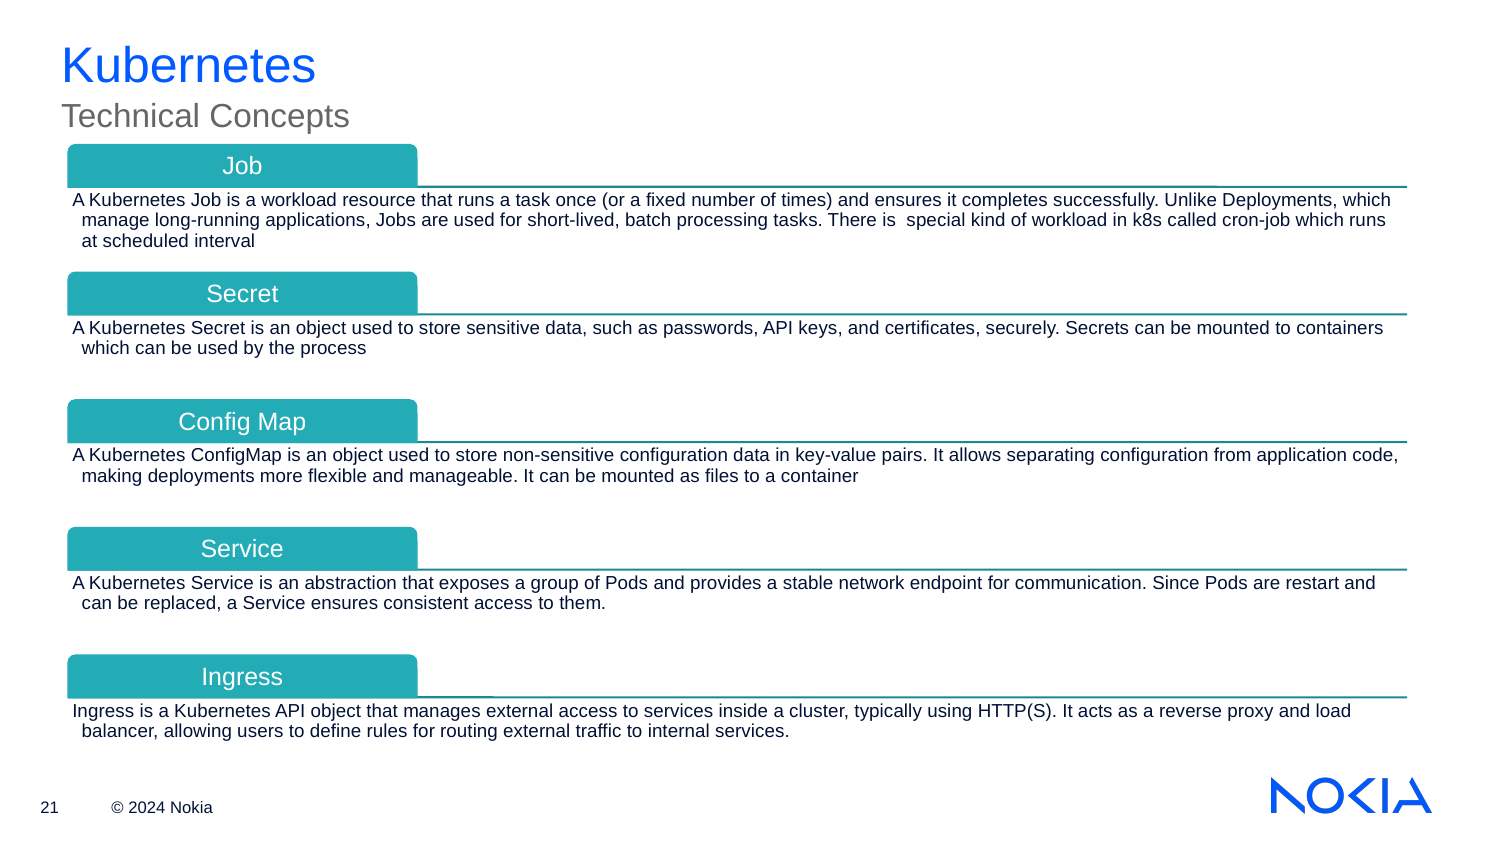

Kubernetes
Technical Concepts

Job
A Kubernetes Job is a workload resource that runs a task once (or a fixed number of times) and ensures it completes successfully. Unlike Deployments, which manage long-running applications, Jobs are used for short-lived, batch processing tasks. There is  special kind of workload in k8s called cron-job which runs at scheduled interval

Secret
A Kubernetes Secret is an object used to store sensitive data, such as passwords, API keys, and certificates, securely. Secrets can be mounted to containers which can be used by the process

Config Map
A Kubernetes ConfigMap is an object used to store non-sensitive configuration data in key-value pairs. It allows separating configuration from application code, making deployments more flexible and manageable. It can be mounted as files to a container

Service
A Kubernetes Service is an abstraction that exposes a group of Pods and provides a stable network endpoint for communication. Since Pods are restart and can be replaced, a Service ensures consistent access to them.

Ingress
Ingress is a Kubernetes API object that manages external access to services inside a cluster, typically using HTTP(S). It acts as a reverse proxy and load balancer, allowing users to define rules for routing external traffic to internal services.